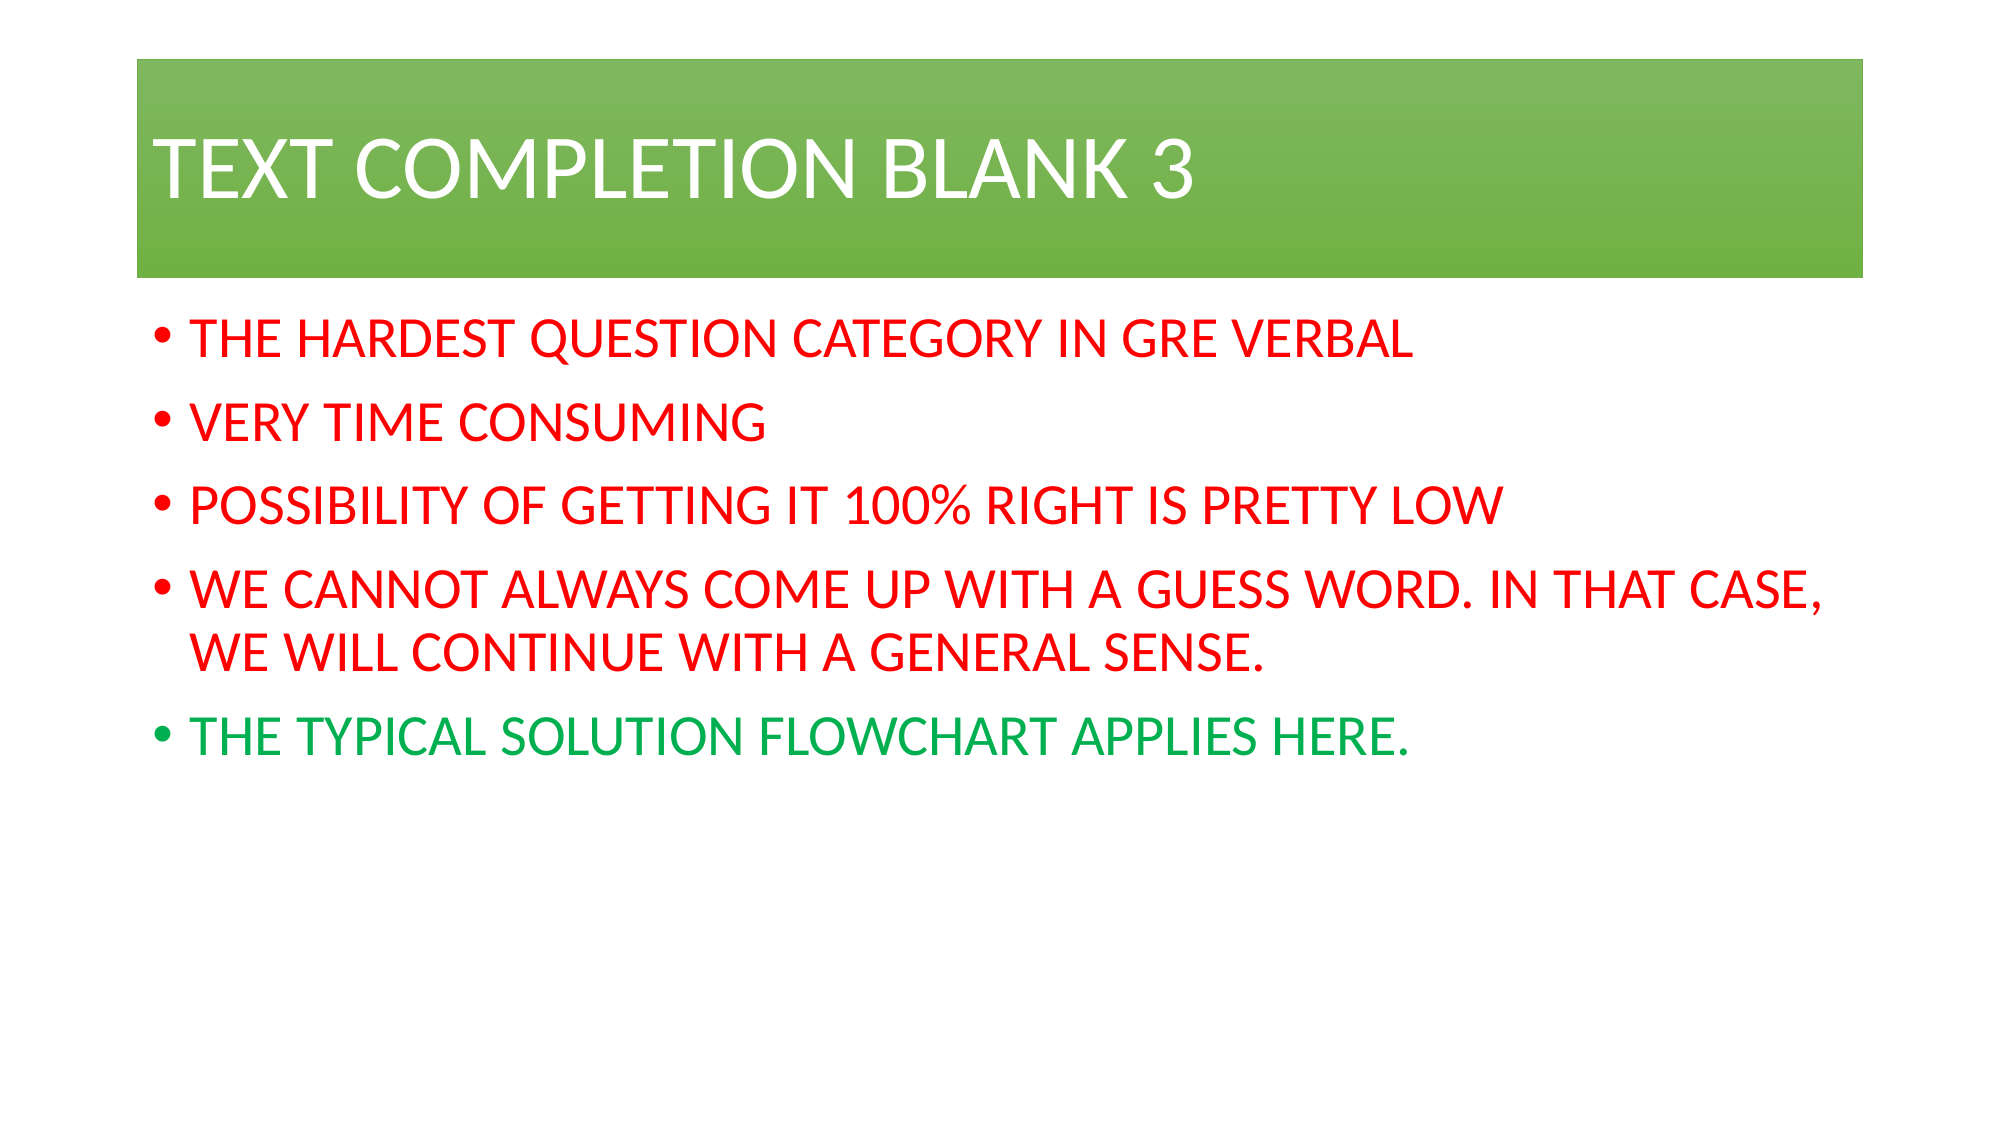

# TEXT COMPLETION BLANK 3
THE HARDEST QUESTION CATEGORY IN GRE VERBAL
VERY TIME CONSUMING
POSSIBILITY OF GETTING IT 100% RIGHT IS PRETTY LOW
WE CANNOT ALWAYS COME UP WITH A GUESS WORD. IN THAT CASE, WE WILL CONTINUE WITH A GENERAL SENSE.
THE TYPICAL SOLUTION FLOWCHART APPLIES HERE.